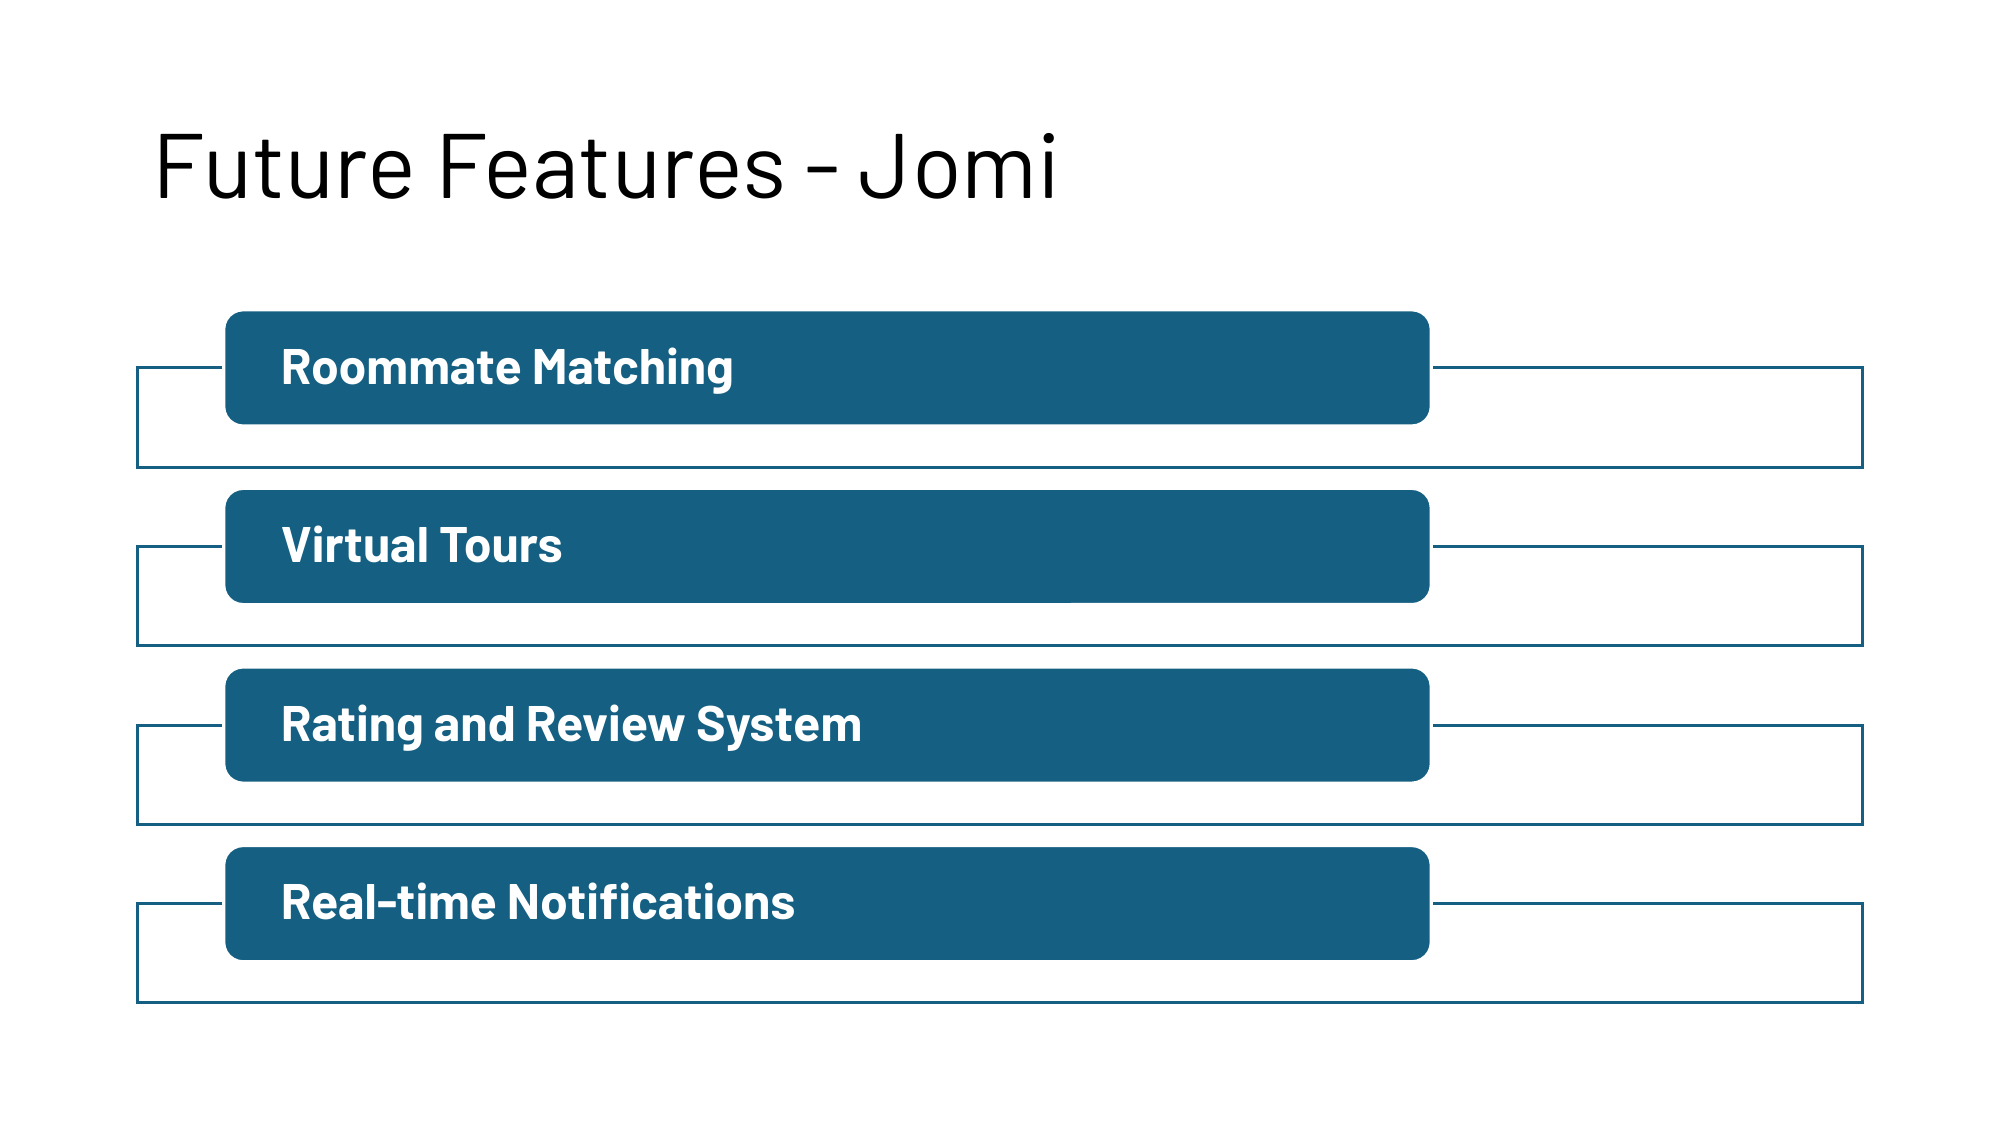

# Future Features - Jomi
Roommate Matching
Virtual Tours
Rating and Review System
Real-time Notifications